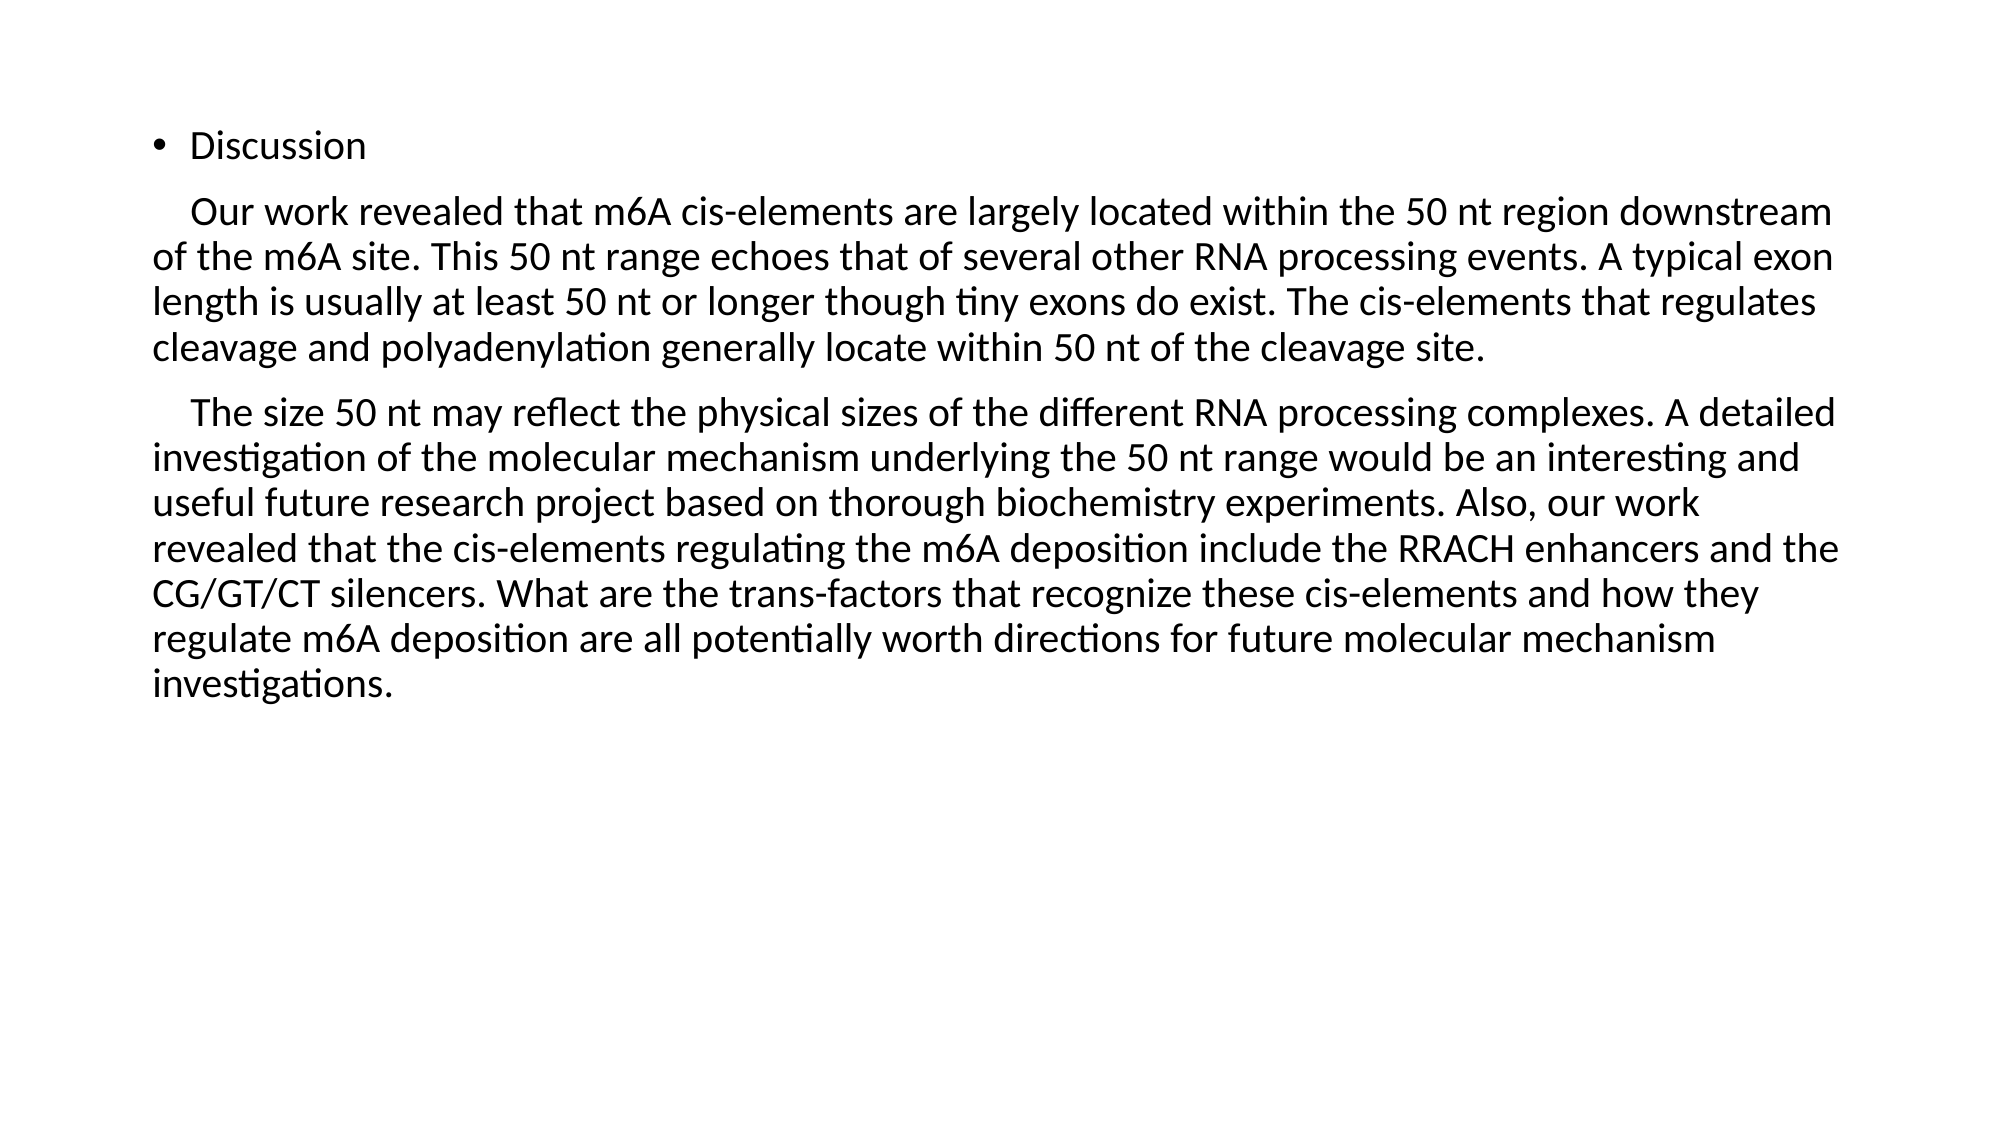

Discussion
    Our work revealed that m6A cis-elements are largely located within the 50 nt region downstream of the m6A site. This 50 nt range echoes that of several other RNA processing events. A typical exon length is usually at least 50 nt or longer though tiny exons do exist. The cis-elements that regulates cleavage and polyadenylation generally locate within 50 nt of the cleavage site.
    The size 50 nt may reflect the physical sizes of the different RNA processing complexes. A detailed investigation of the molecular mechanism underlying the 50 nt range would be an interesting and useful future research project based on thorough biochemistry experiments. Also, our work revealed that the cis-elements regulating the m6A deposition include the RRACH enhancers and the CG/GT/CT silencers. What are the trans-factors that recognize these cis-elements and how they regulate m6A deposition are all potentially worth directions for future molecular mechanism investigations.